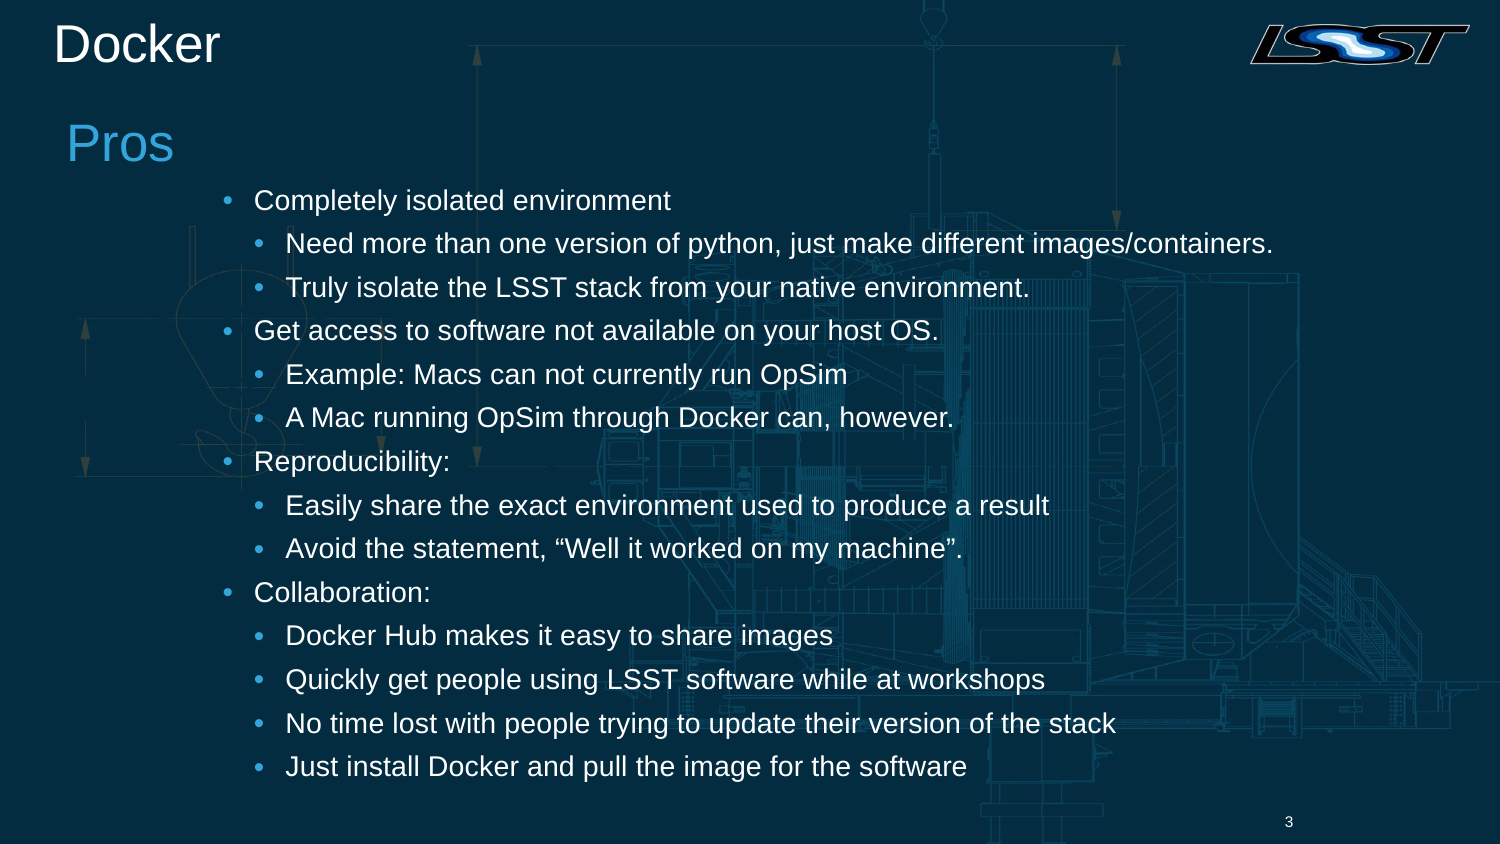

Docker
Pros
Completely isolated environment
Need more than one version of python, just make different images/containers.
Truly isolate the LSST stack from your native environment.
Get access to software not available on your host OS.
Example: Macs can not currently run OpSim
A Mac running OpSim through Docker can, however.
Reproducibility:
Easily share the exact environment used to produce a result
Avoid the statement, “Well it worked on my machine”.
Collaboration:
Docker Hub makes it easy to share images
Quickly get people using LSST software while at workshops
No time lost with people trying to update their version of the stack
Just install Docker and pull the image for the software
3